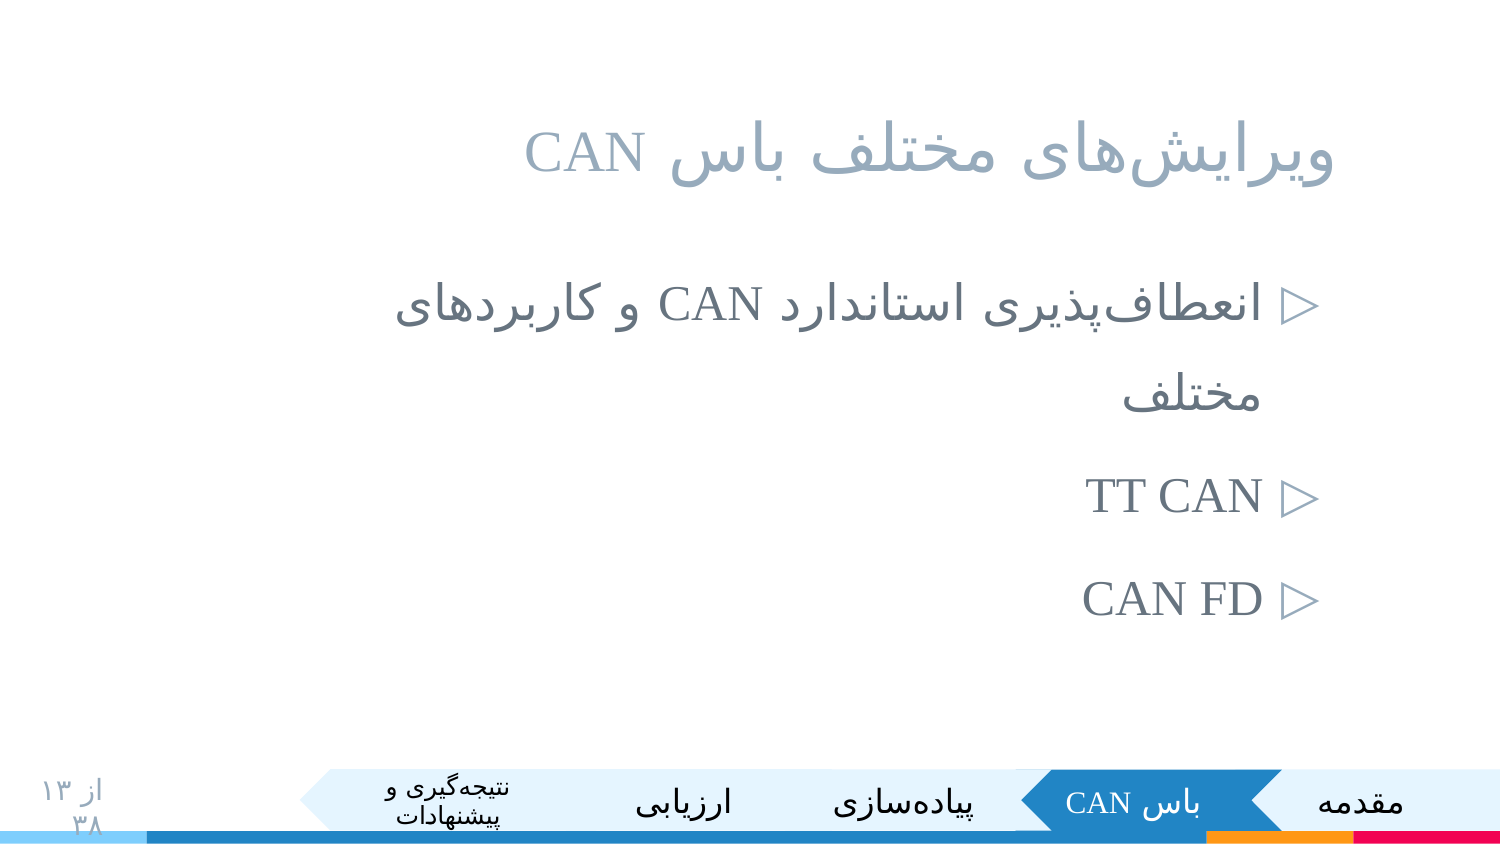

# ویرایش‌های مختلف باس CAN
انعطاف‌پذیری استاندارد CAN و کاربردهای مختلف
TT CAN
CAN FD

۱۳ از ۳۸

نتیجه‌گیری و پیشنهادات
ارزیابی
پیاده‌سازی
مقدمه
باس CAN